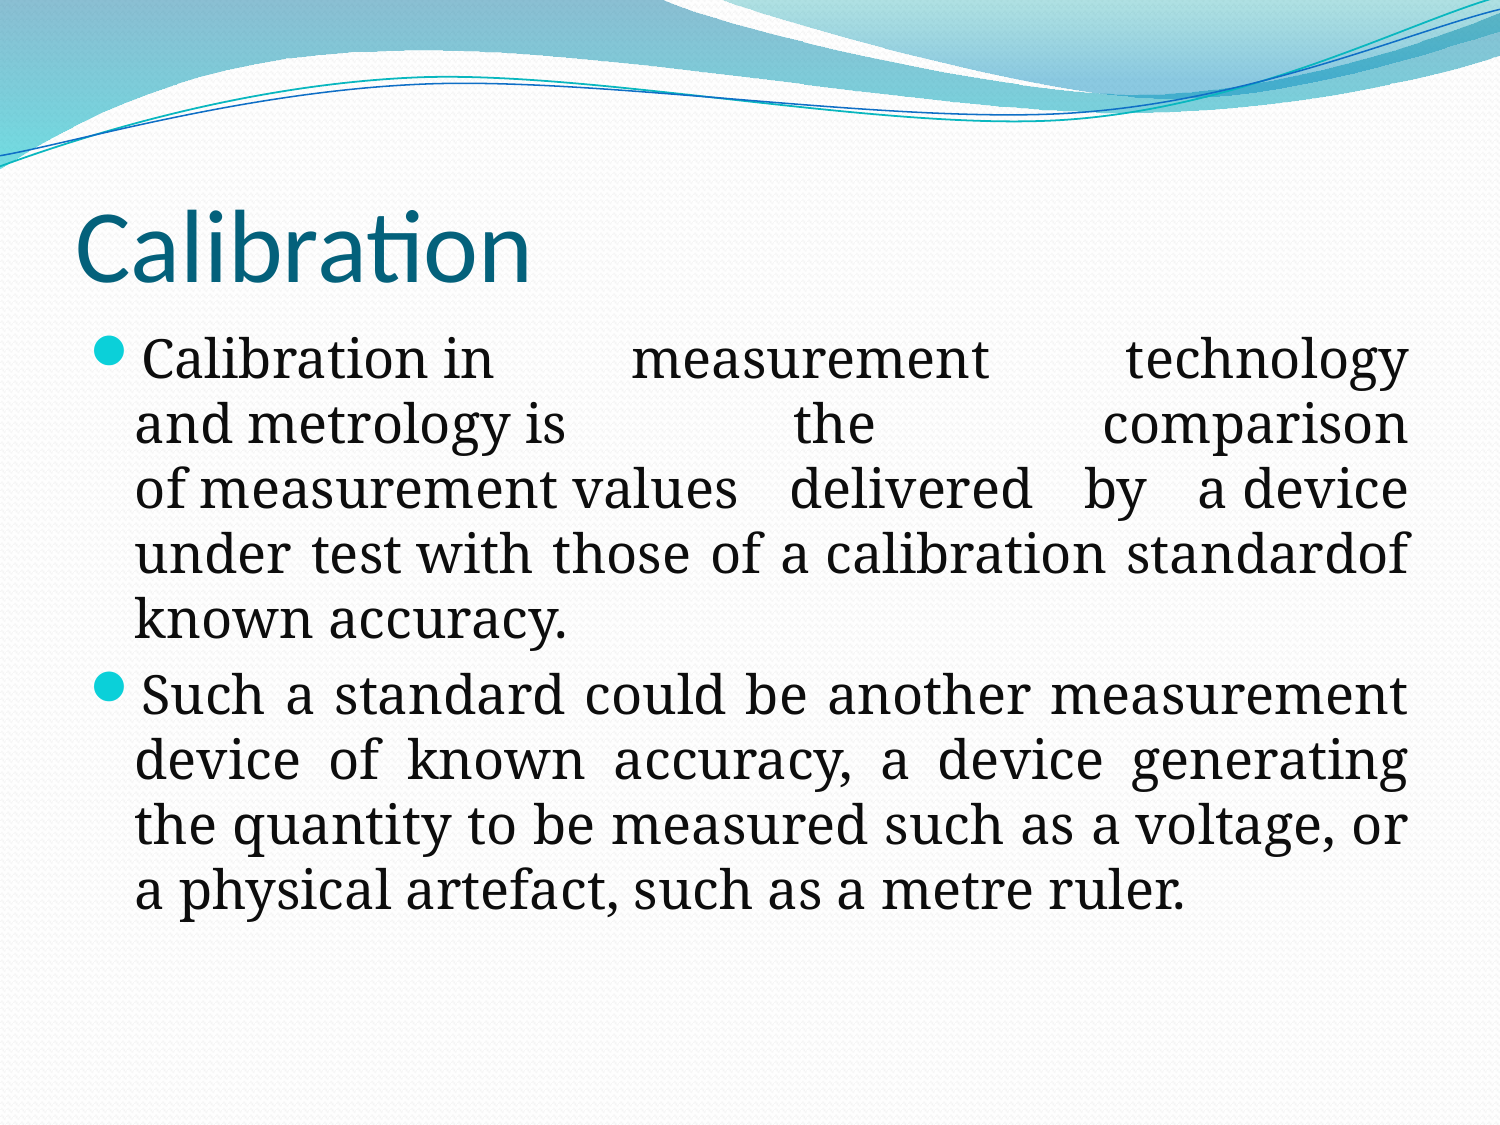

# Calibration
Calibration in measurement technology and metrology is the comparison of measurement values delivered by a device under test with those of a calibration standardof known accuracy.
Such a standard could be another measurement device of known accuracy, a device generating the quantity to be measured such as a voltage, or a physical artefact, such as a metre ruler.